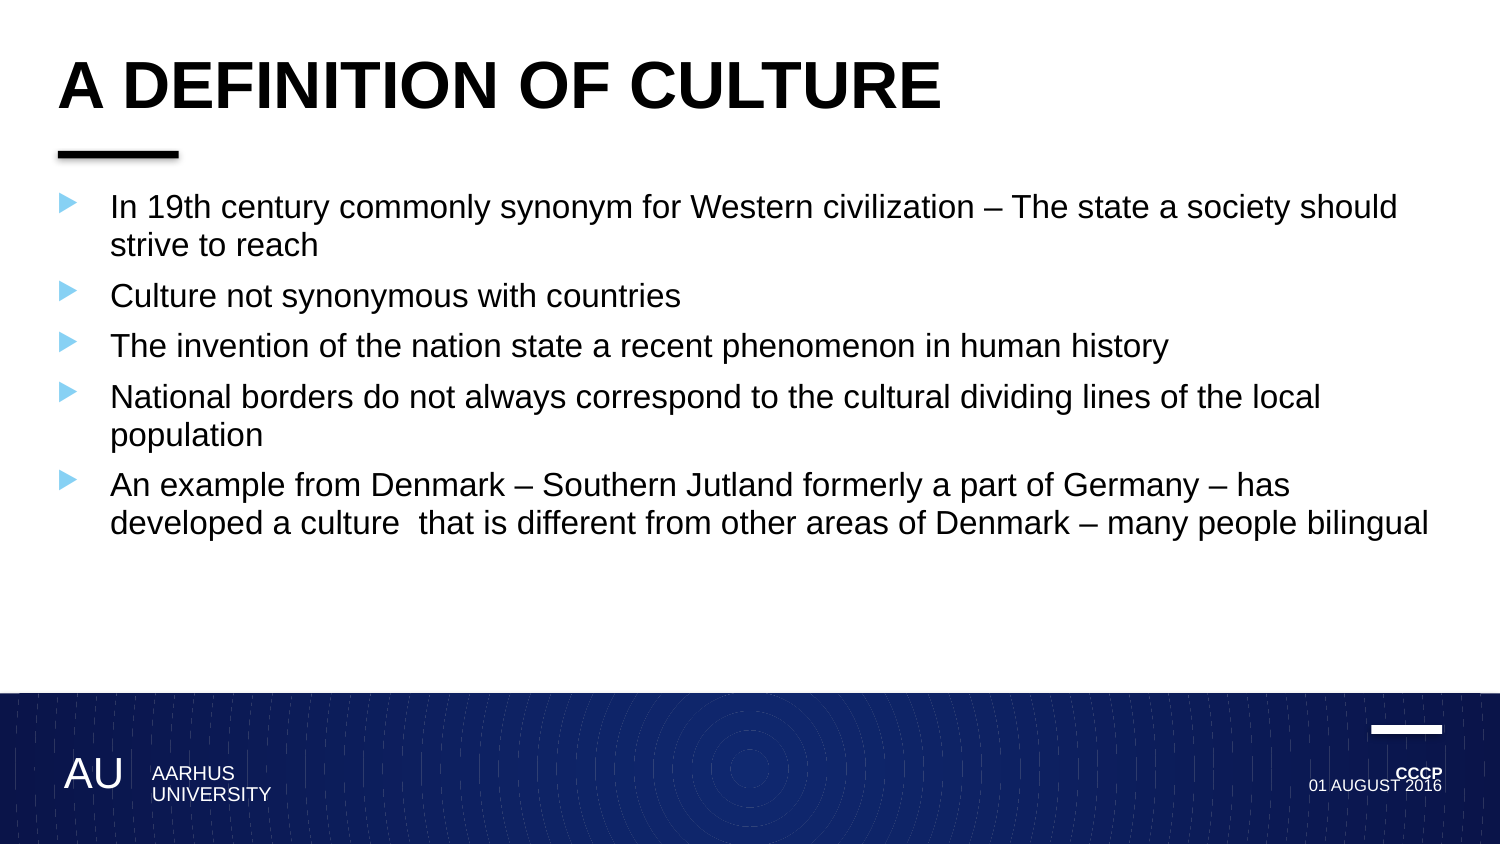

# A definition of culture
In 19th century commonly synonym for Western civilization – The state a society should strive to reach
Culture not synonymous with countries
The invention of the nation state a recent phenomenon in human history
National borders do not always correspond to the cultural dividing lines of the local population
An example from Denmark – Southern Jutland formerly a part of Germany – has developed a culture  that is different from other areas of Denmark – many people bilingual